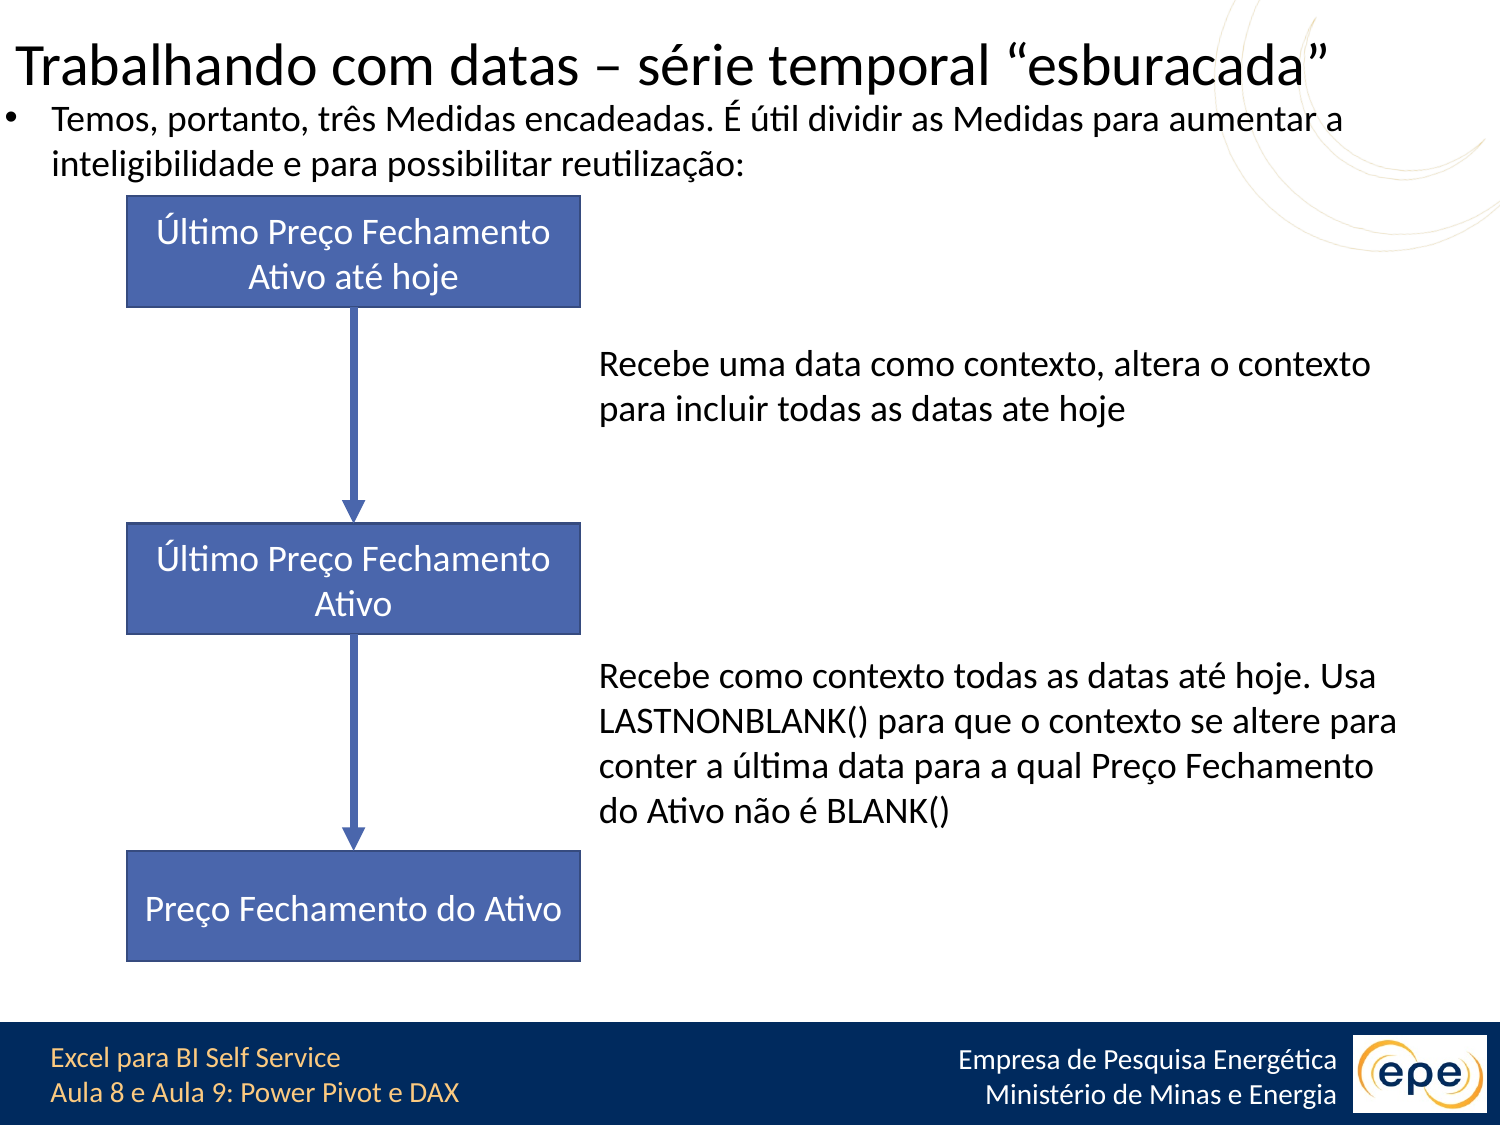

# Trabalhando com datas – série temporal “esburacada”
Temos, portanto, três Medidas encadeadas. É útil dividir as Medidas para aumentar a inteligibilidade e para possibilitar reutilização:

Último Preço Fechamento Ativo até hoje
Recebe uma data como contexto, altera o contexto para incluir todas as datas ate hoje
Último Preço Fechamento Ativo
Recebe como contexto todas as datas até hoje. Usa LASTNONBLANK() para que o contexto se altere para conter a última data para a qual Preço Fechamento do Ativo não é BLANK()
Preço Fechamento do Ativo